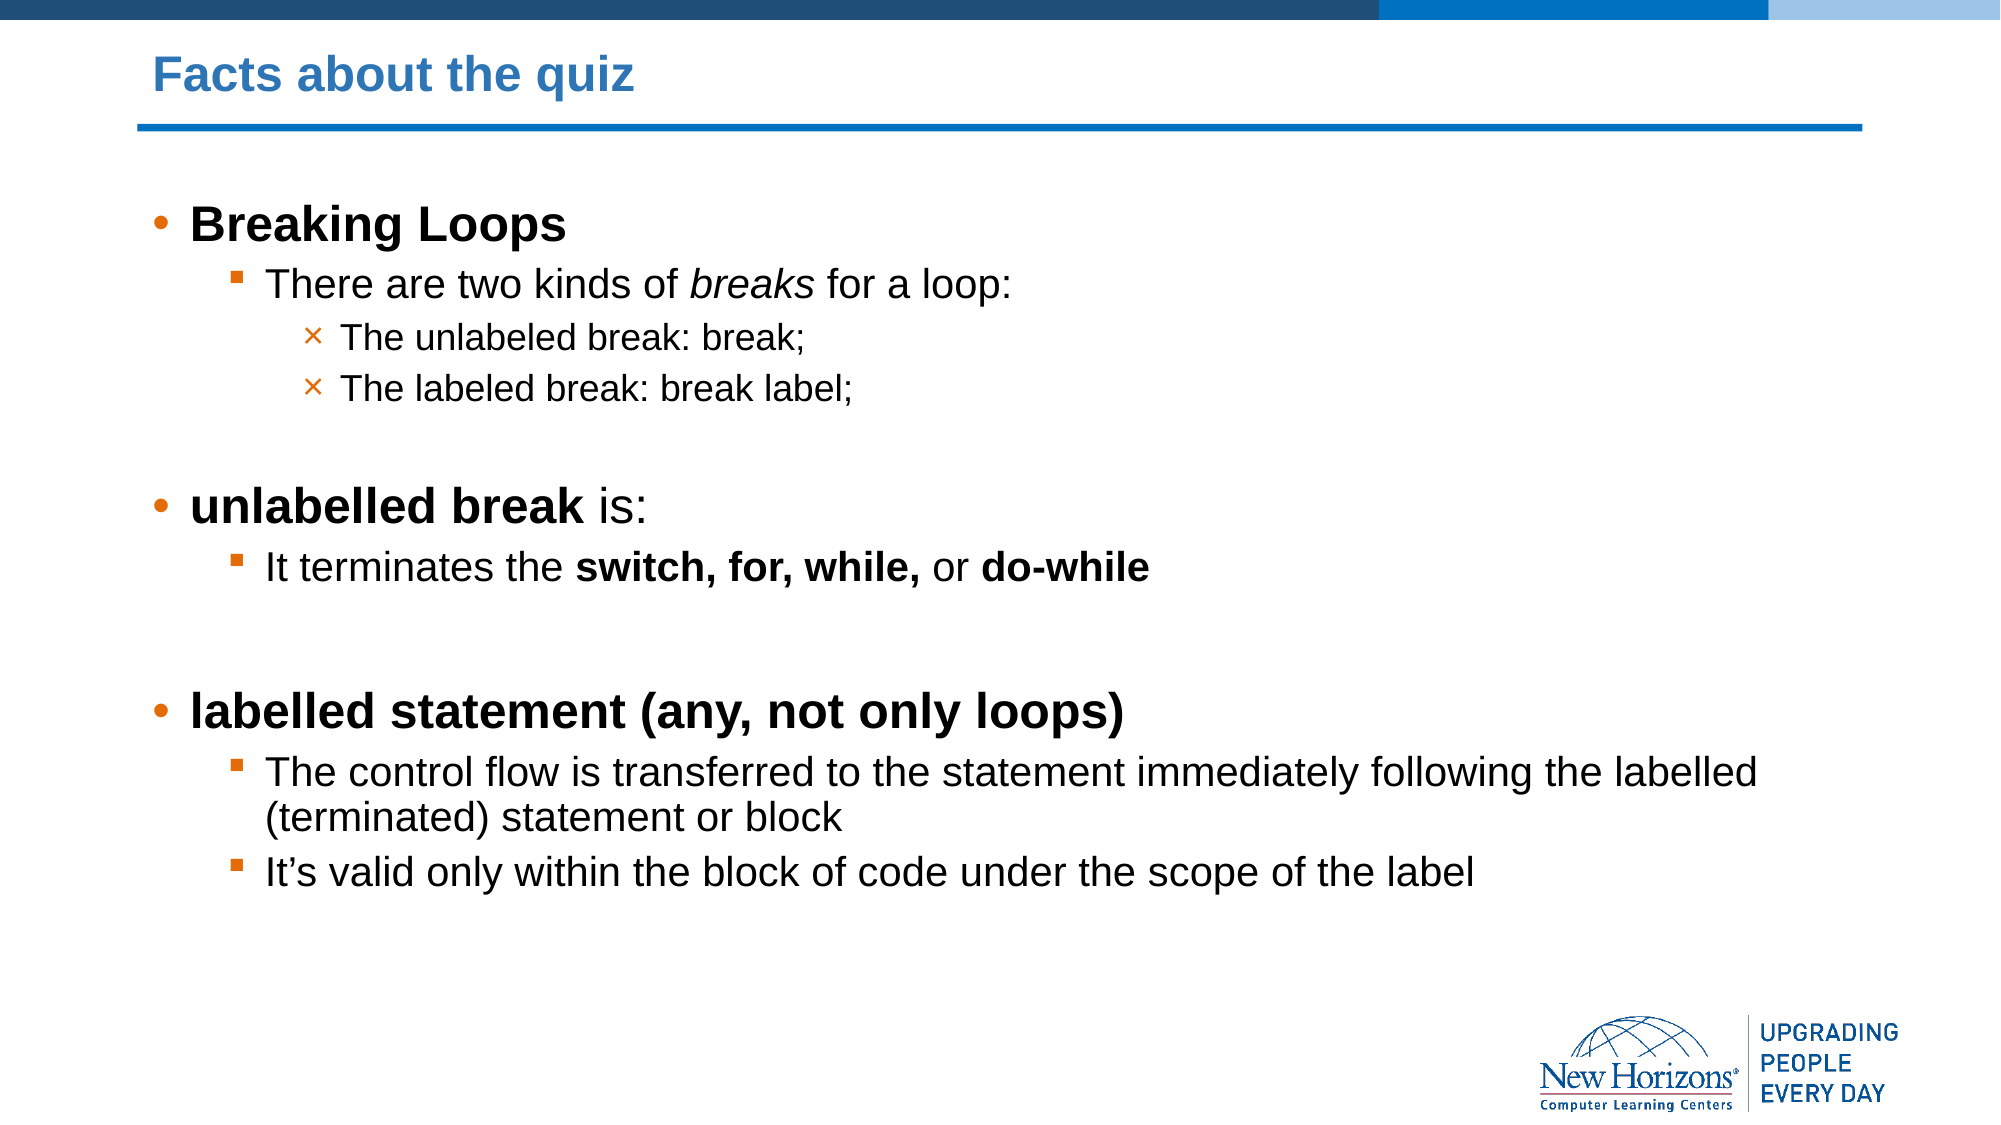

# Facts about the quiz
Breaking Loops
There are two kinds of breaks for a loop:
The unlabeled break: break;
The labeled break: break label;

unlabelled break is:
It terminates the switch, for, while, or do-while

labelled statement (any, not only loops)
The control flow is transferred to the statement immediately following the labelled (terminated) statement or block
It’s valid only within the block of code under the scope of the label